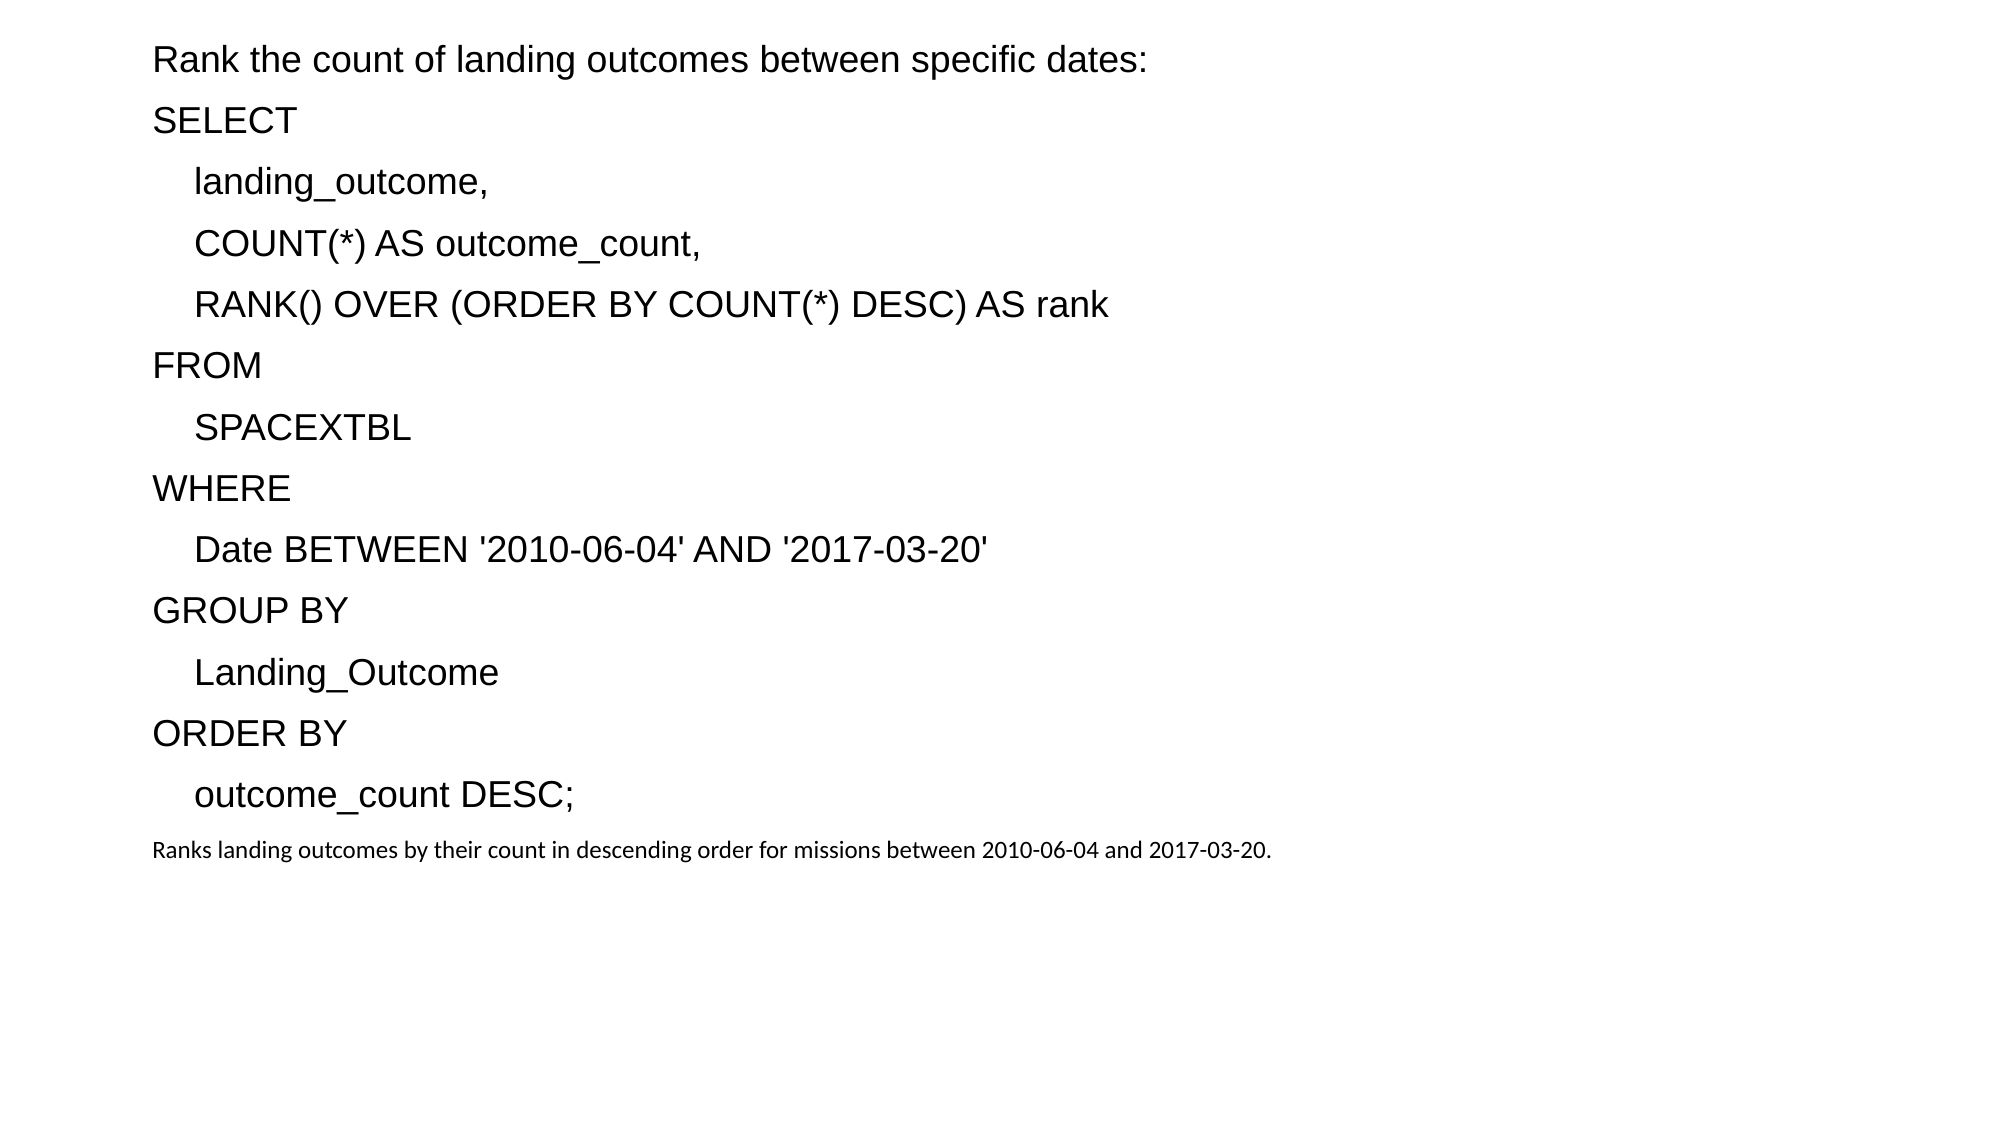

Rank the count of landing outcomes between specific dates:
SELECT
    landing_outcome,
    COUNT(*) AS outcome_count,
    RANK() OVER (ORDER BY COUNT(*) DESC) AS rank
FROM
    SPACEXTBL
WHERE
    Date BETWEEN '2010-06-04' AND '2017-03-20'
GROUP BY
    Landing_Outcome
ORDER BY
    outcome_count DESC;
Ranks landing outcomes by their count in descending order for missions between 2010-06-04 and 2017-03-20.